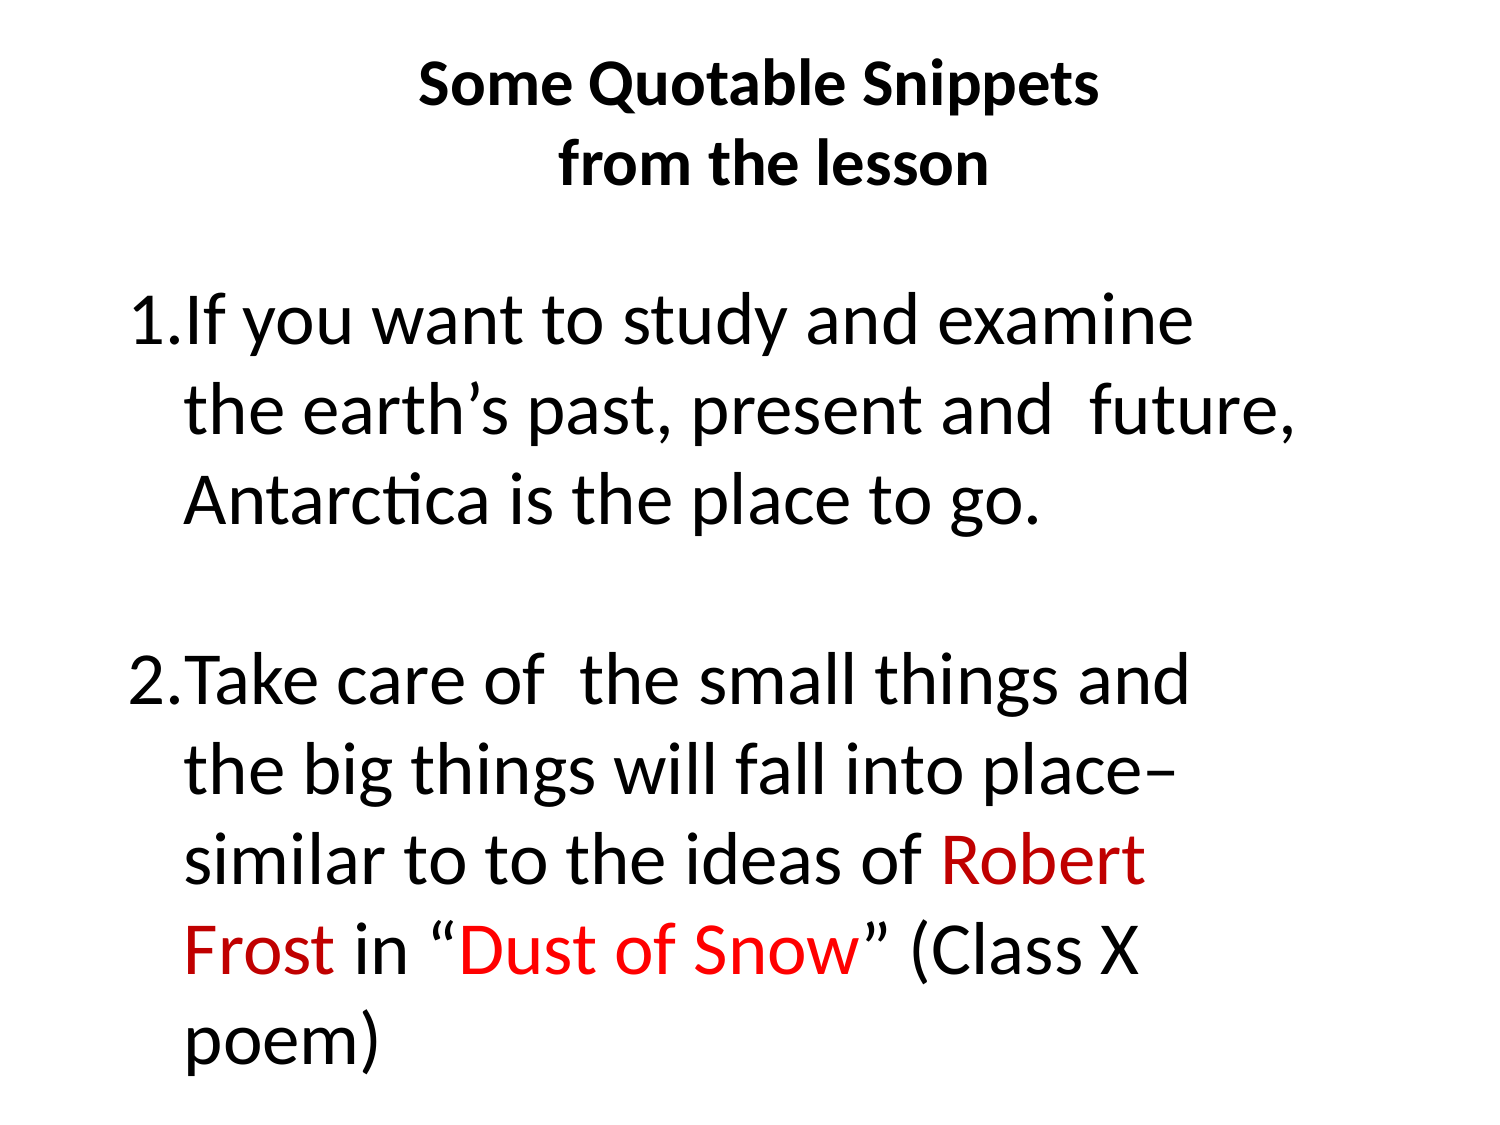

# Some Quotable Snippets from the lesson
If you want to study and examine the earth’s past, present and  future, Antarctica is the place to go.

Take care of  the small things and the big things will fall into place– similar to to the ideas of Robert Frost in “Dust of Snow” (Class X poem)